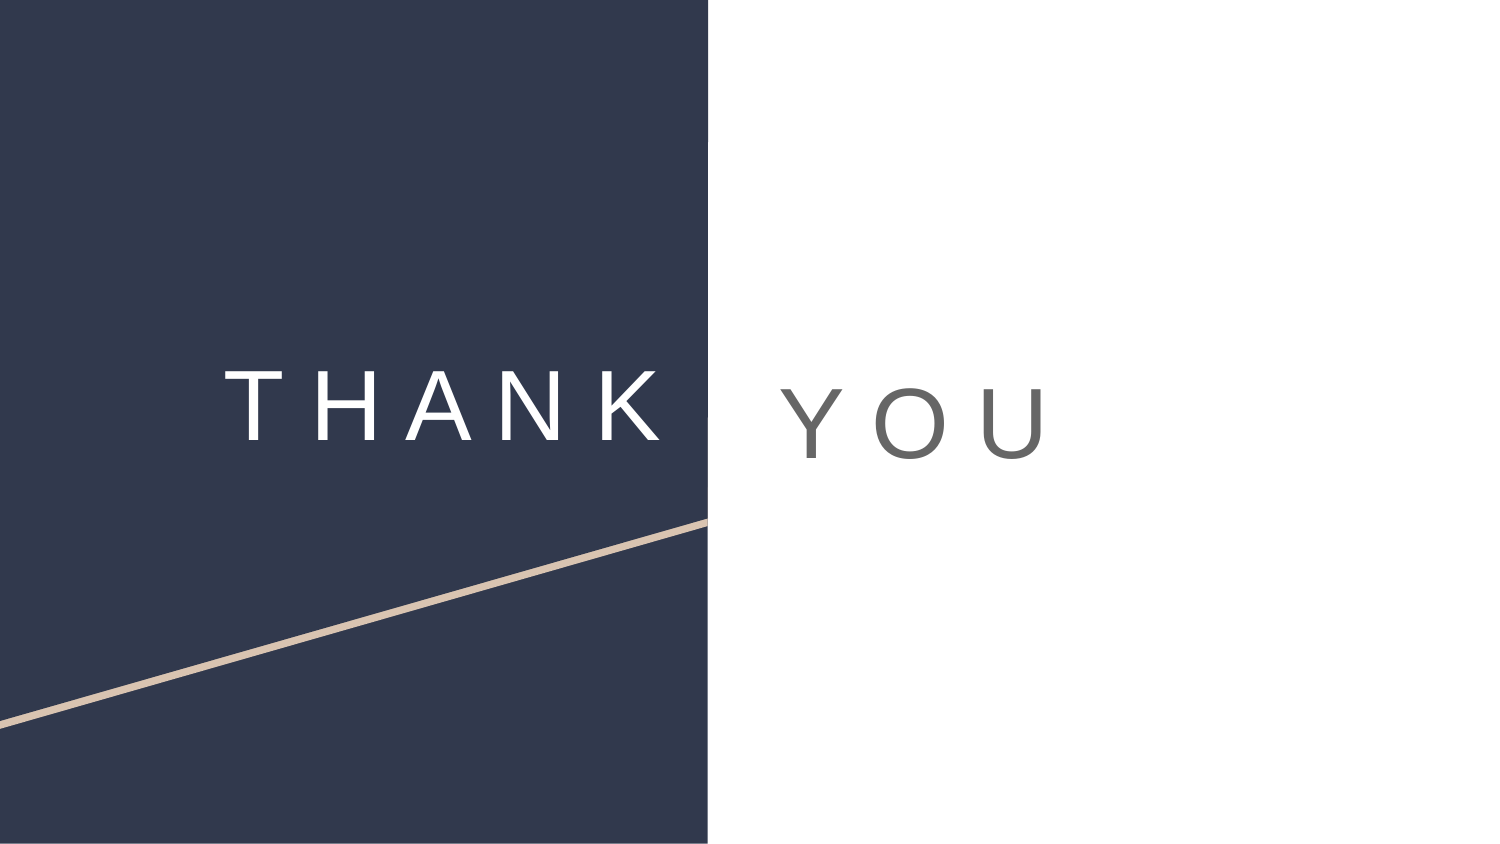

# T H A N K
Y O U